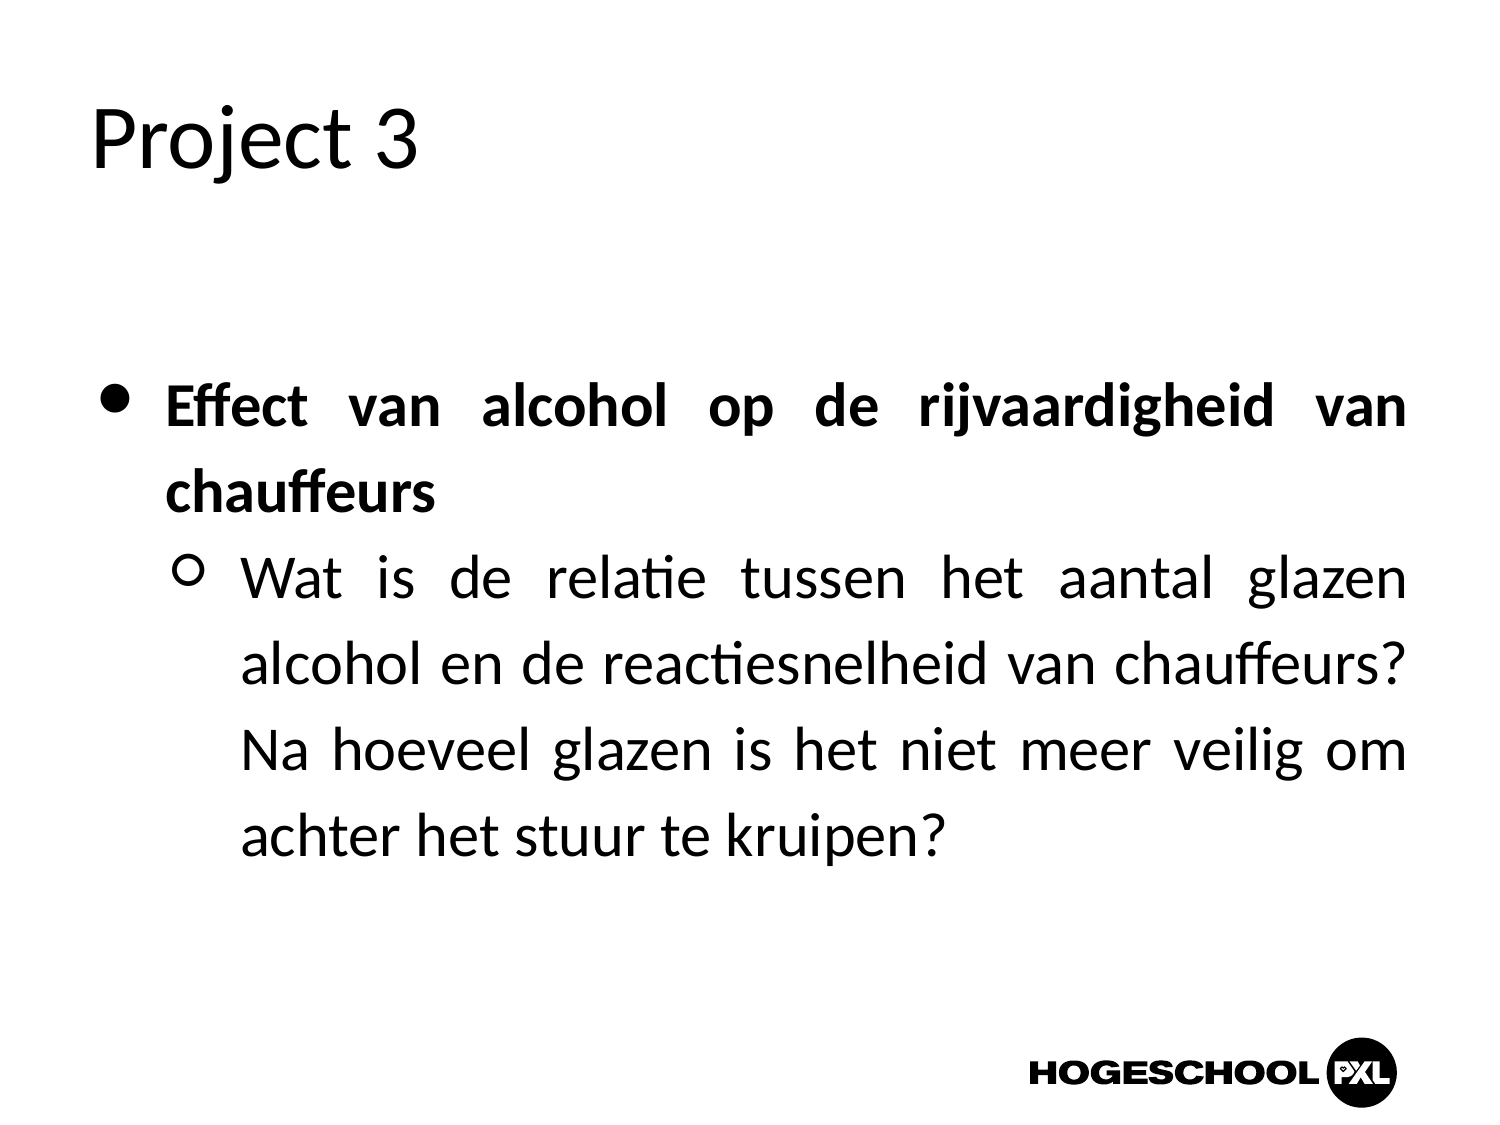

# Project 3

Effect van alcohol op de rijvaardigheid van chauffeurs
Wat is de relatie tussen het aantal glazen alcohol en de reactiesnelheid van chauffeurs? Na hoeveel glazen is het niet meer veilig om achter het stuur te kruipen?